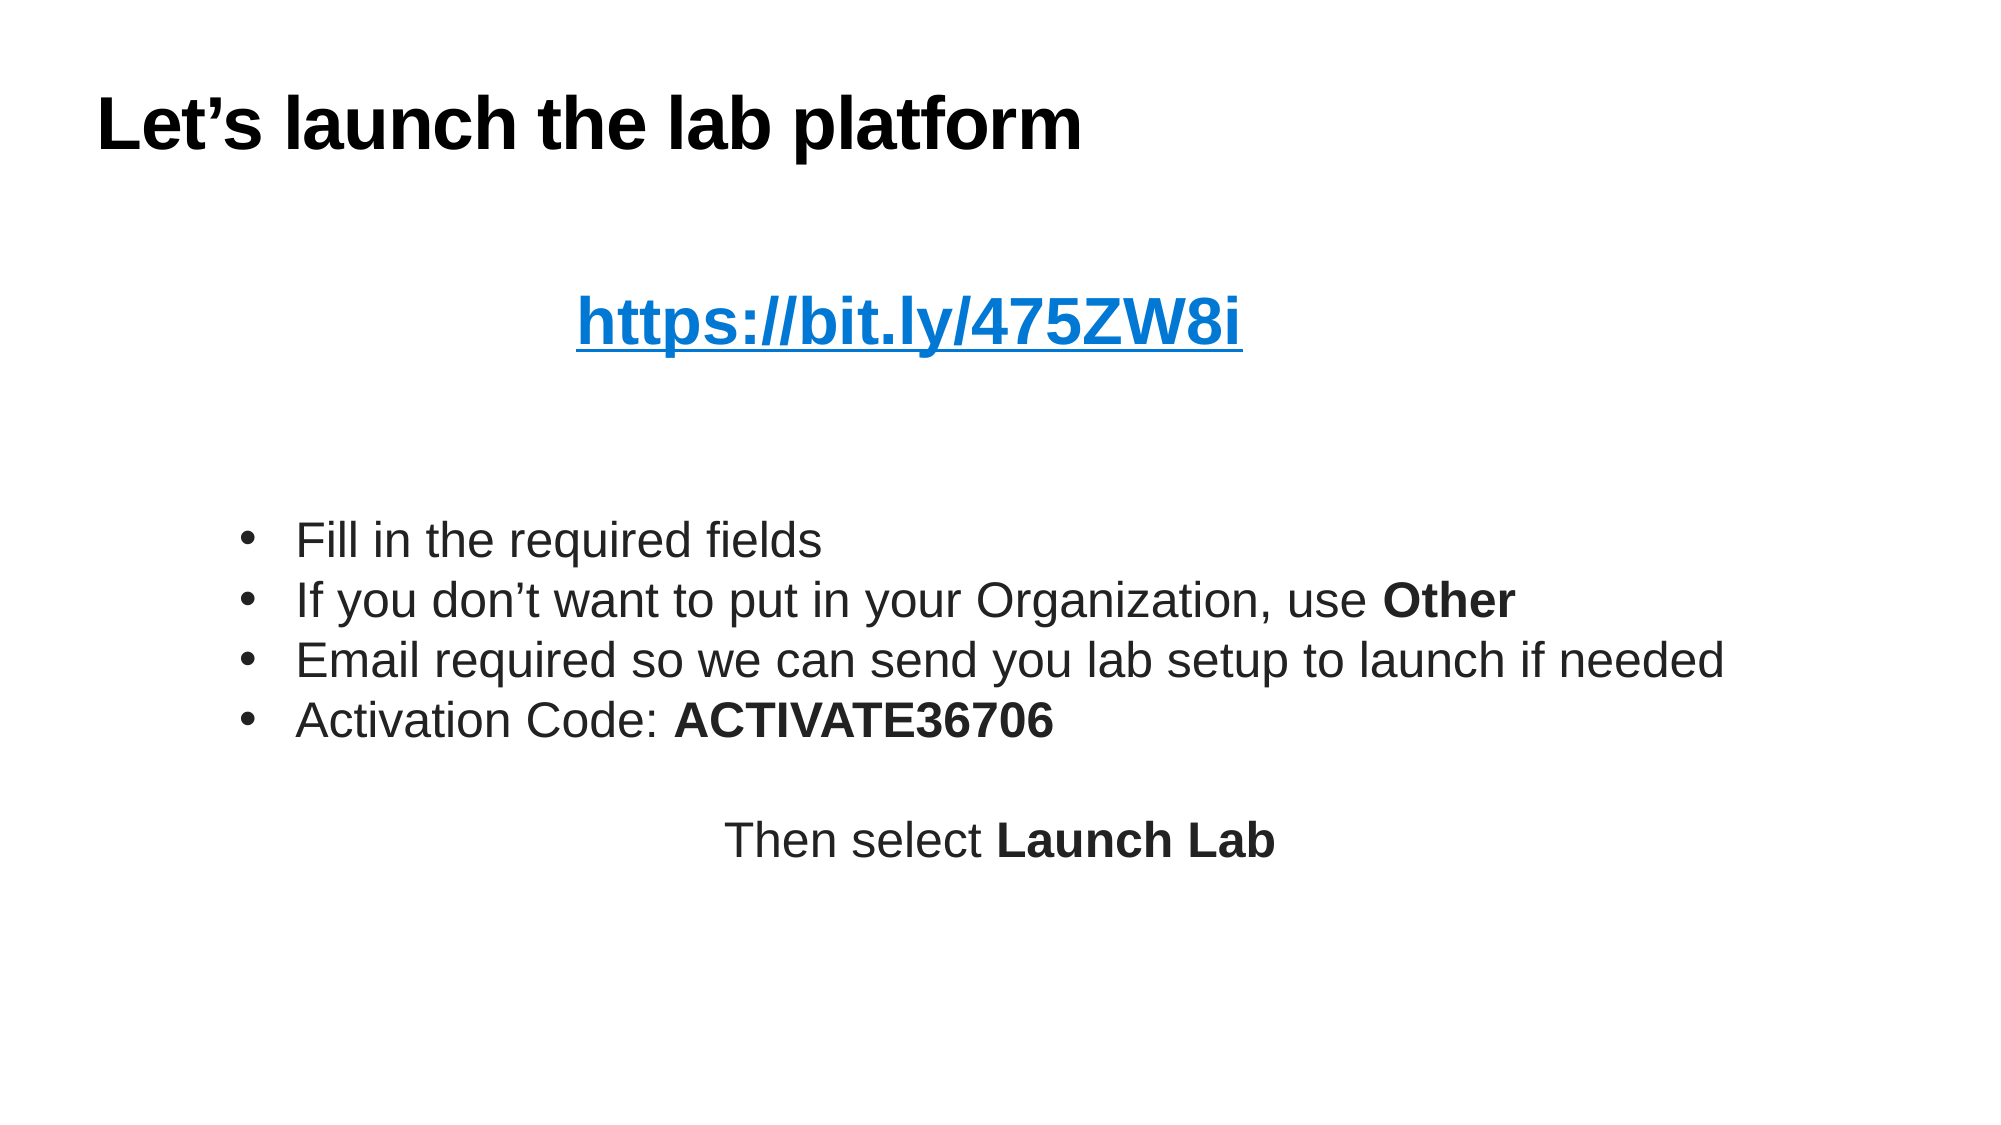

# Let’s launch the lab platform
https://bit.ly/475ZW8i
Fill in the required fields
If you don’t want to put in your Organization, use Other
Email required so we can send you lab setup to launch if needed
Activation Code: ACTIVATE36706

Then select Launch Lab